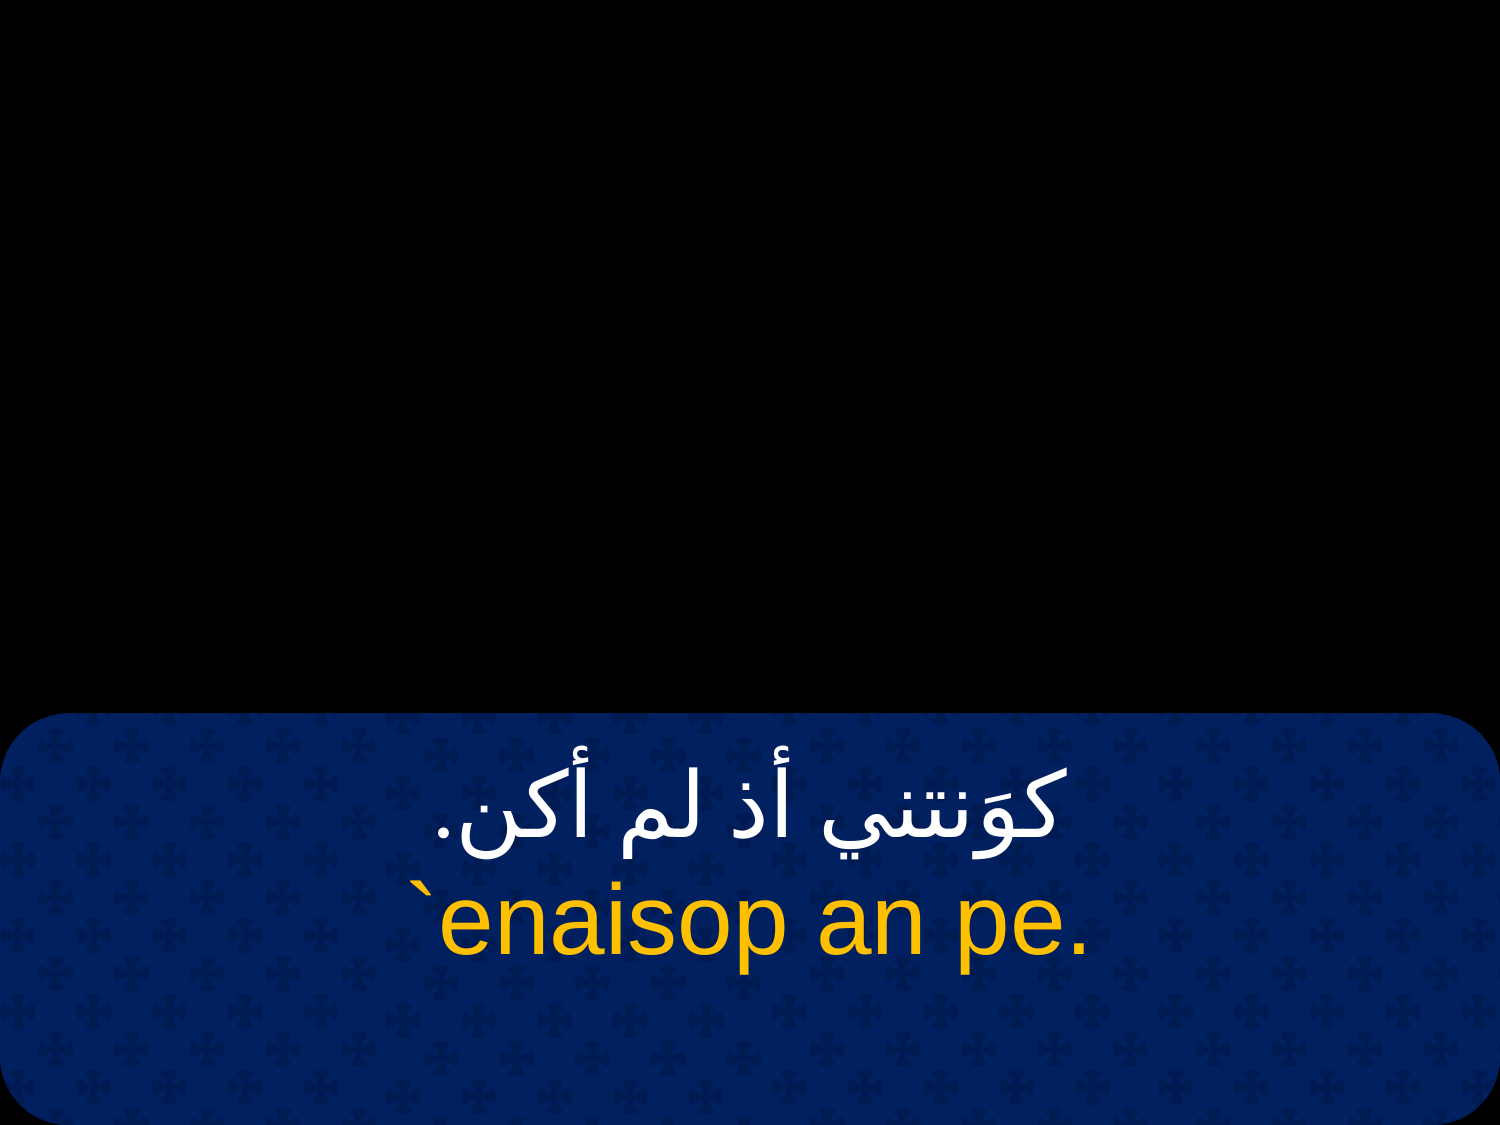

# كوَنتني أذ لم أكن.
`enaisop an pe.